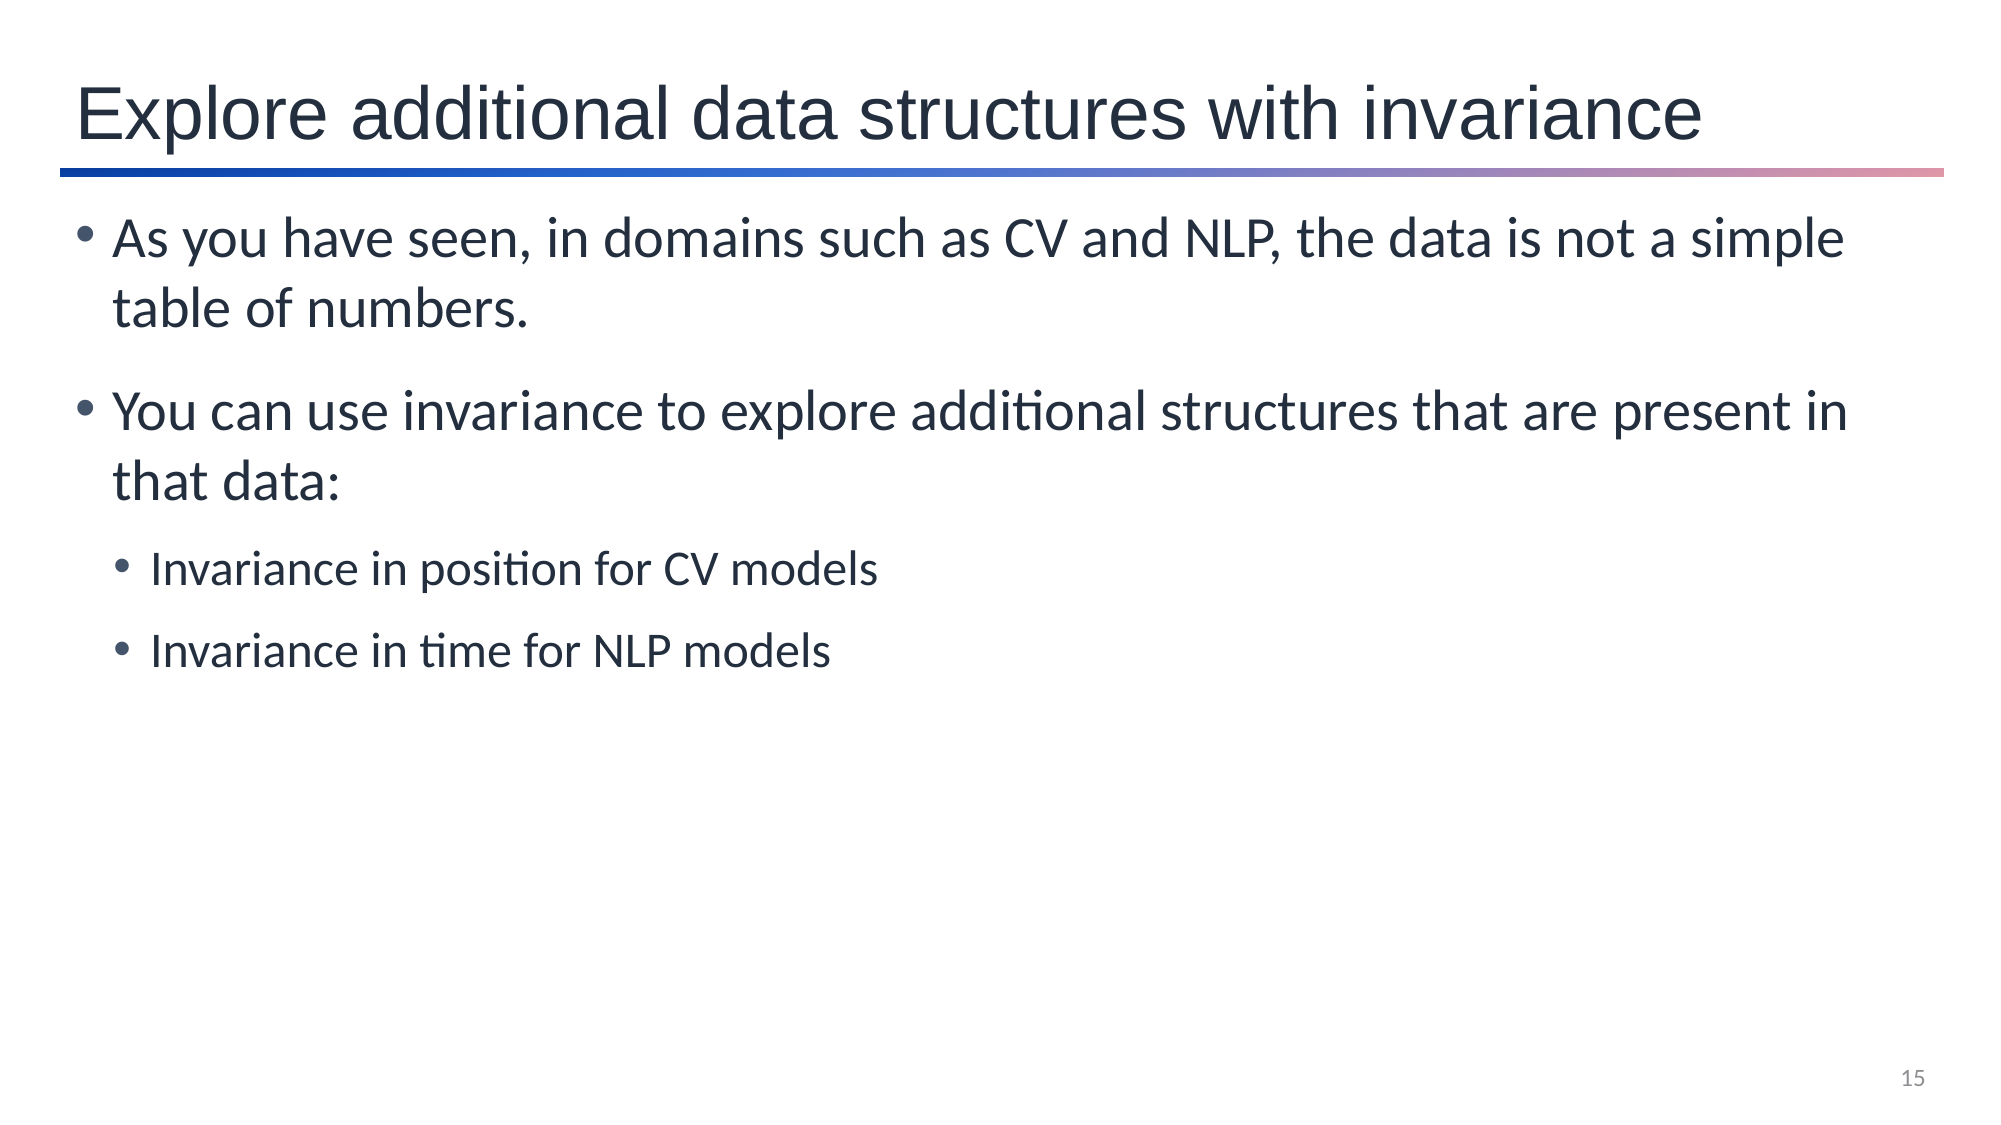

Explore additional data structures with invariance
As you have seen, in domains such as CV and NLP, the data is not a simple table of numbers.
You can use invariance to explore additional structures that are present in that data:
Invariance in position for CV models
Invariance in time for NLP models
15